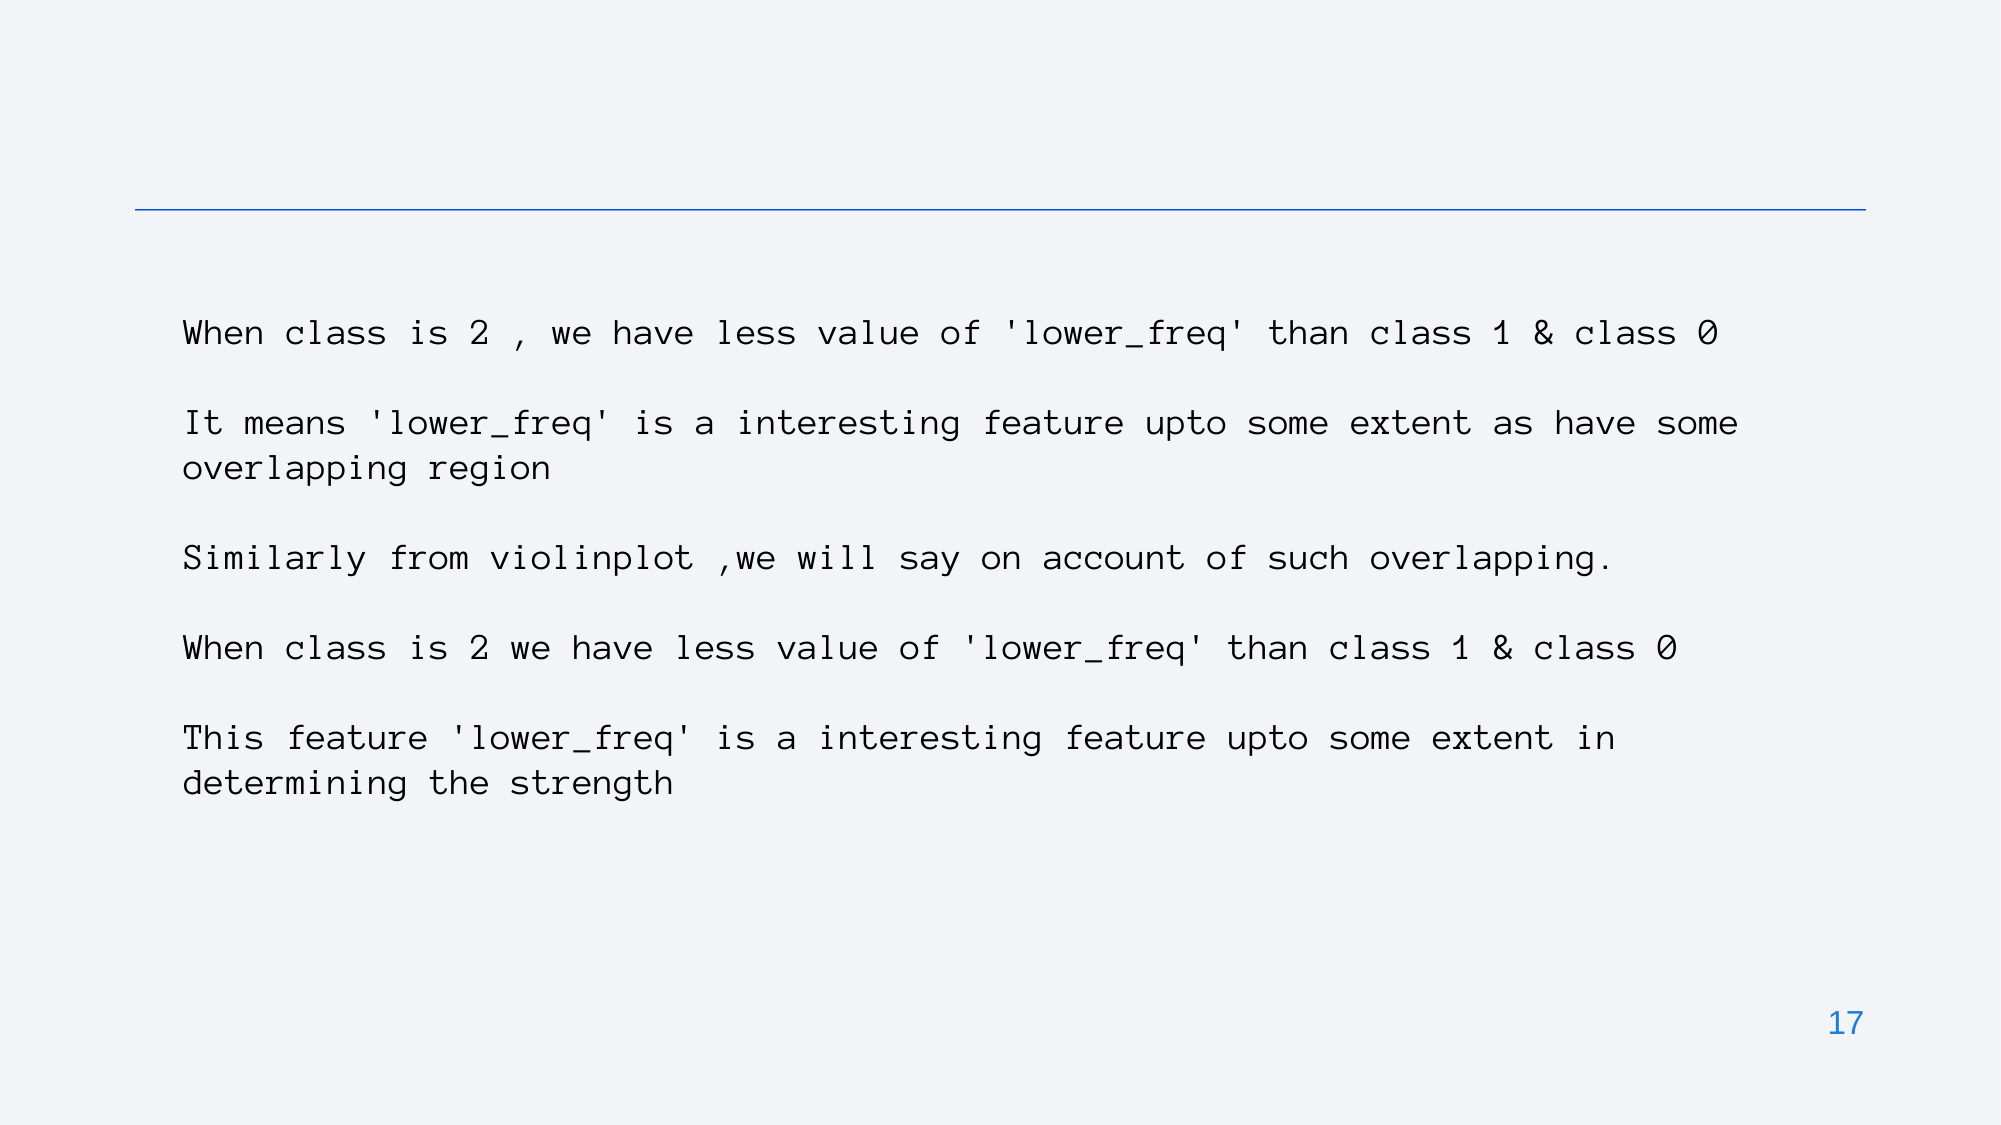

When class is 2 , we have less value of 'lower_freq' than class 1 & class 0

It means 'lower_freq' is a interesting feature upto some extent as have some overlapping region

Similarly from violinplot ,we will say on account of such overlapping.

When class is 2 we have less value of 'lower_freq' than class 1 & class 0

This feature 'lower_freq' is a interesting feature upto some extent in determining the strength

17